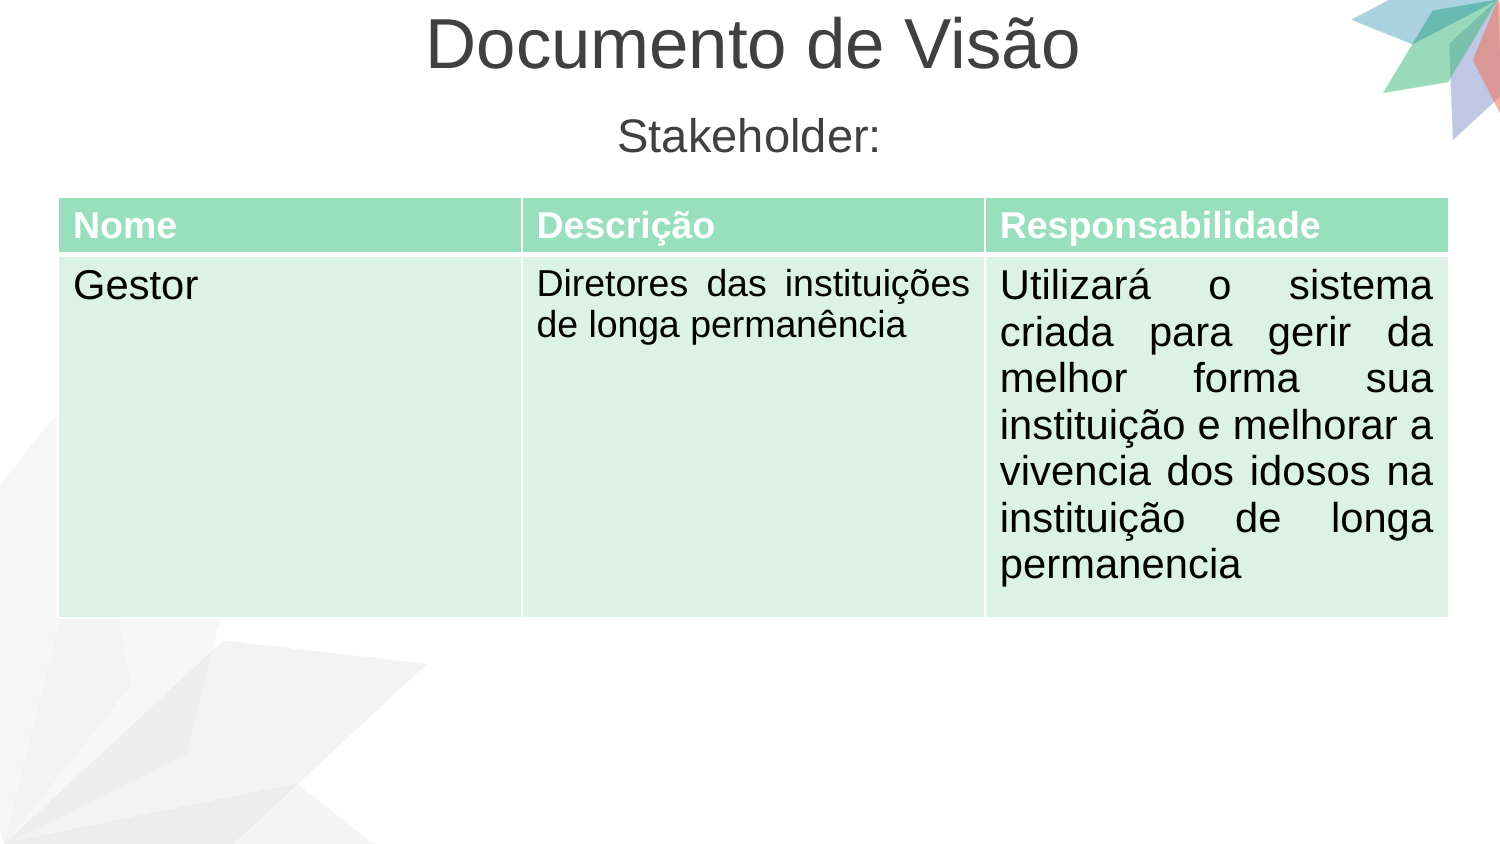

Documento de Visão
Stakeholder:
| Nome | Descrição | Responsabilidade |
| --- | --- | --- |
| Gestor | Diretores das instituições de longa permanência | Utilizará o sistema criada para gerir da melhor forma sua instituição e melhorar a vivencia dos idosos na instituição de longa permanencia |